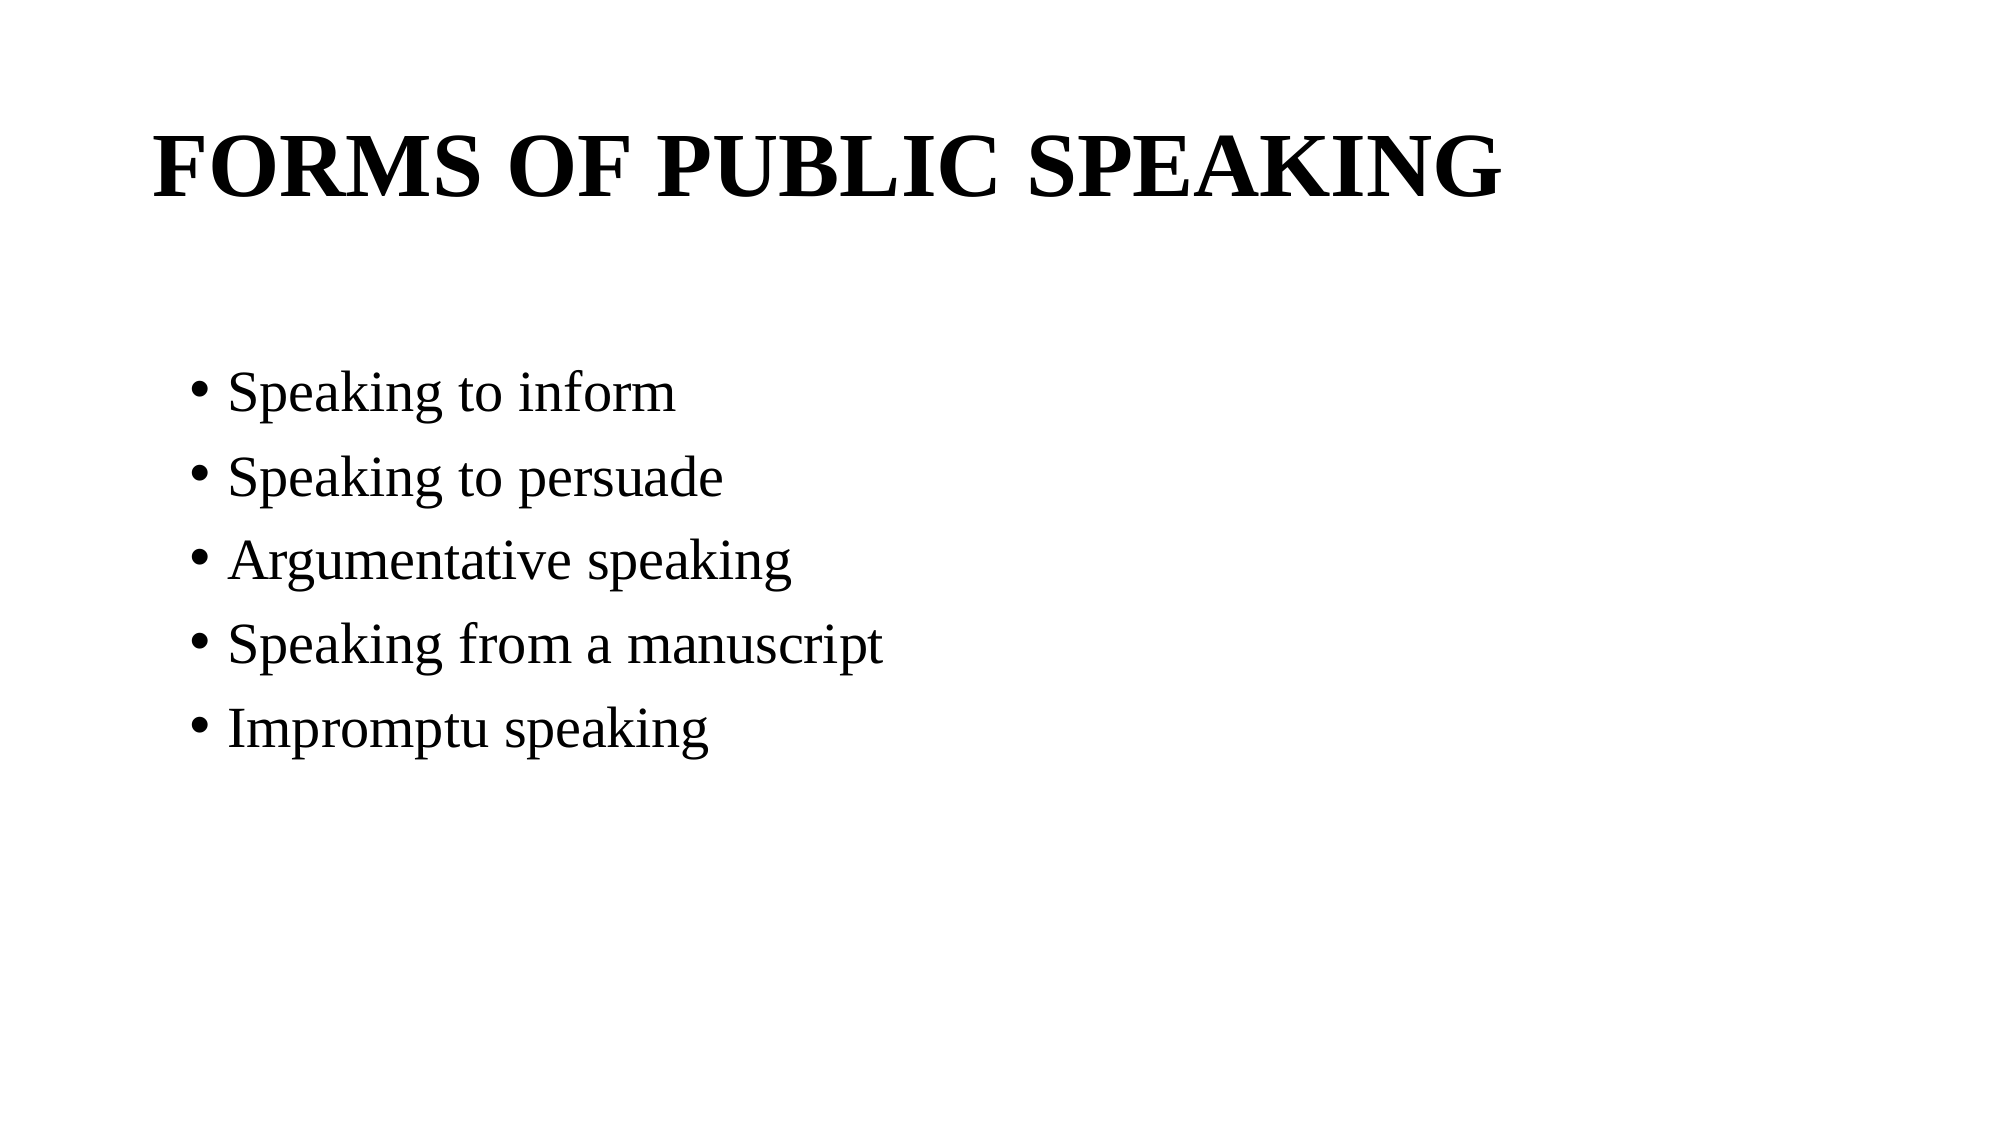

# FORMS OF PUBLIC SPEAKING
Speaking to inform
Speaking to persuade
Argumentative speaking
Speaking from a manuscript
Impromptu speaking